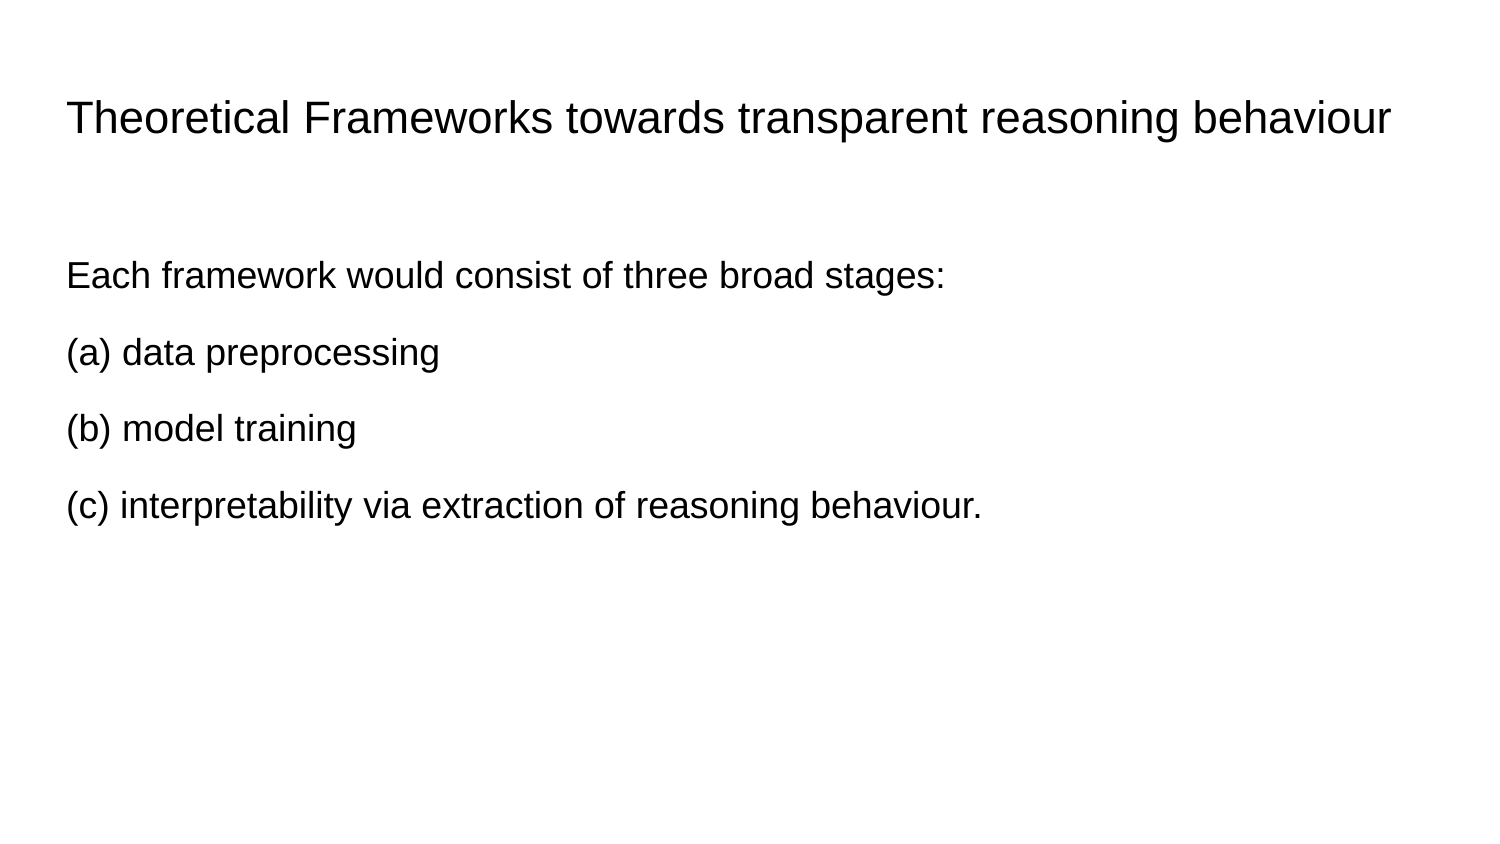

# Theoretical Frameworks towards transparent reasoning behaviour
Each framework would consist of three broad stages:
(a) data preprocessing
(b) model training
(c) interpretability via extraction of reasoning behaviour.